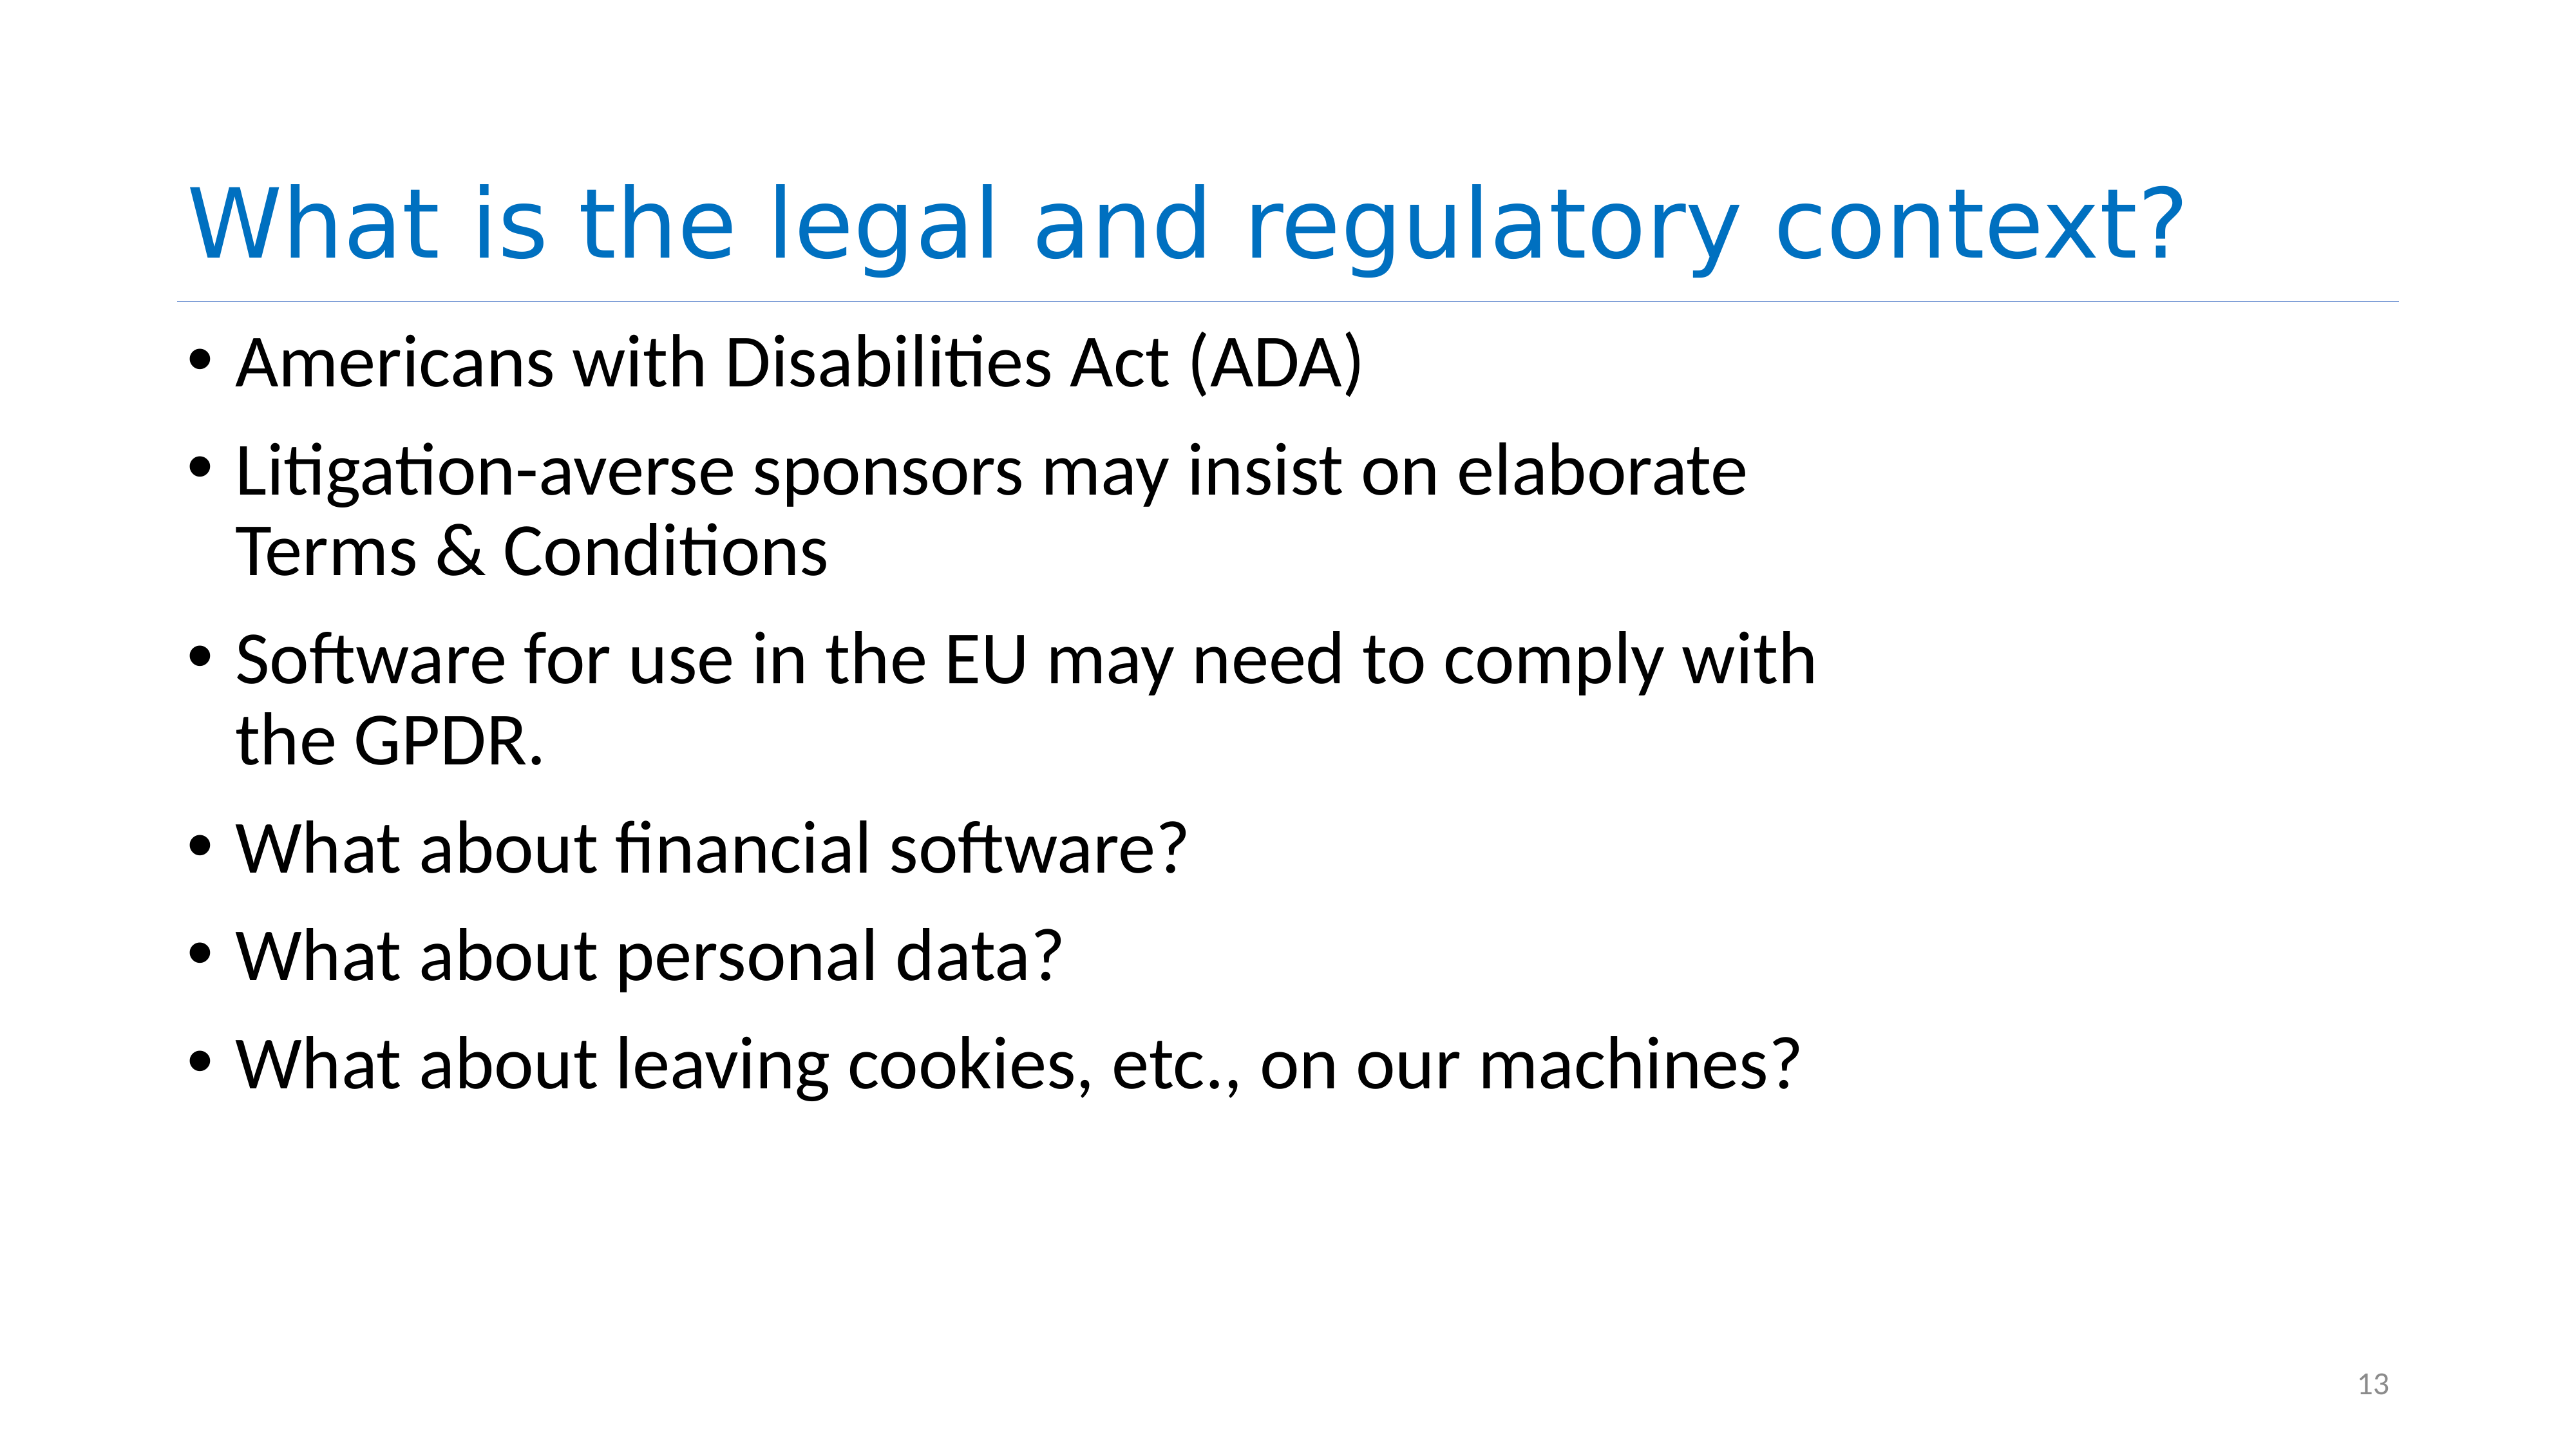

# What is the legal and regulatory context?
Americans with Disabilities Act (ADA)
Litigation-averse sponsors may insist on elaborate Terms & Conditions
Software for use in the EU may need to comply with the GPDR.
What about financial software?
What about personal data?
What about leaving cookies, etc., on our machines?

13